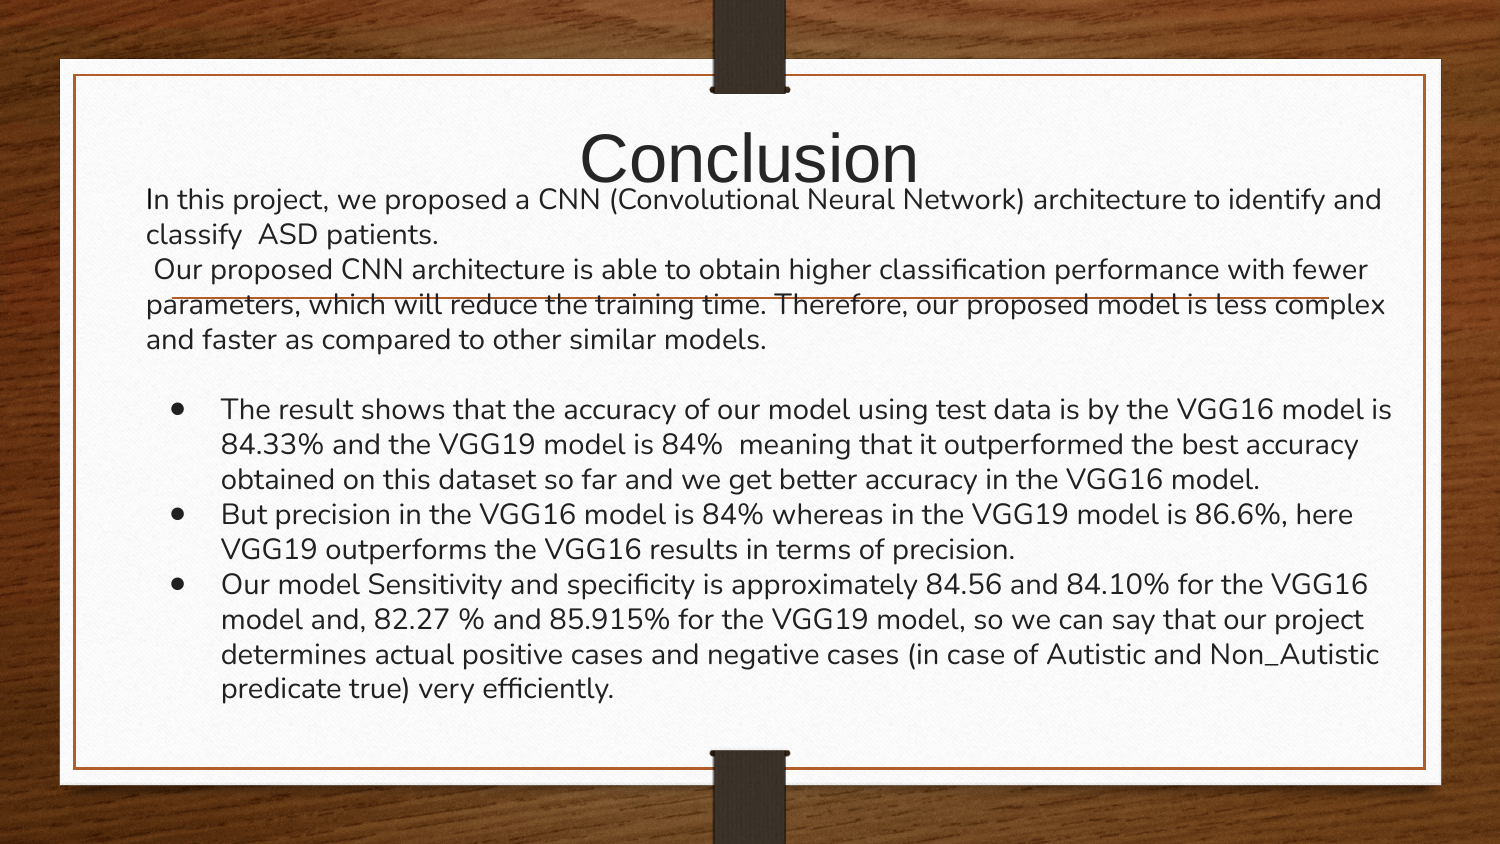

# Conclusion
In this project, we proposed a CNN (Convolutional Neural Network) architecture to identify and classify  ASD patients.
 Our proposed CNN architecture is able to obtain higher classification performance with fewer parameters, which will reduce the training time. Therefore, our proposed model is less complex and faster as compared to other similar models.

The result shows that the accuracy of our model using test data is by the VGG16 model is 84.33% and the VGG19 model is 84%  meaning that it outperformed the best accuracy obtained on this dataset so far and we get better accuracy in the VGG16 model.
But precision in the VGG16 model is 84% whereas in the VGG19 model is 86.6%, here VGG19 outperforms the VGG16 results in terms of precision.
Our model Sensitivity and specificity is approximately 84.56 and 84.10% for the VGG16 model and, 82.27 % and 85.915% for the VGG19 model, so we can say that our project determines actual positive cases and negative cases (in case of Autistic and Non_Autistic predicate true) very efficiently.